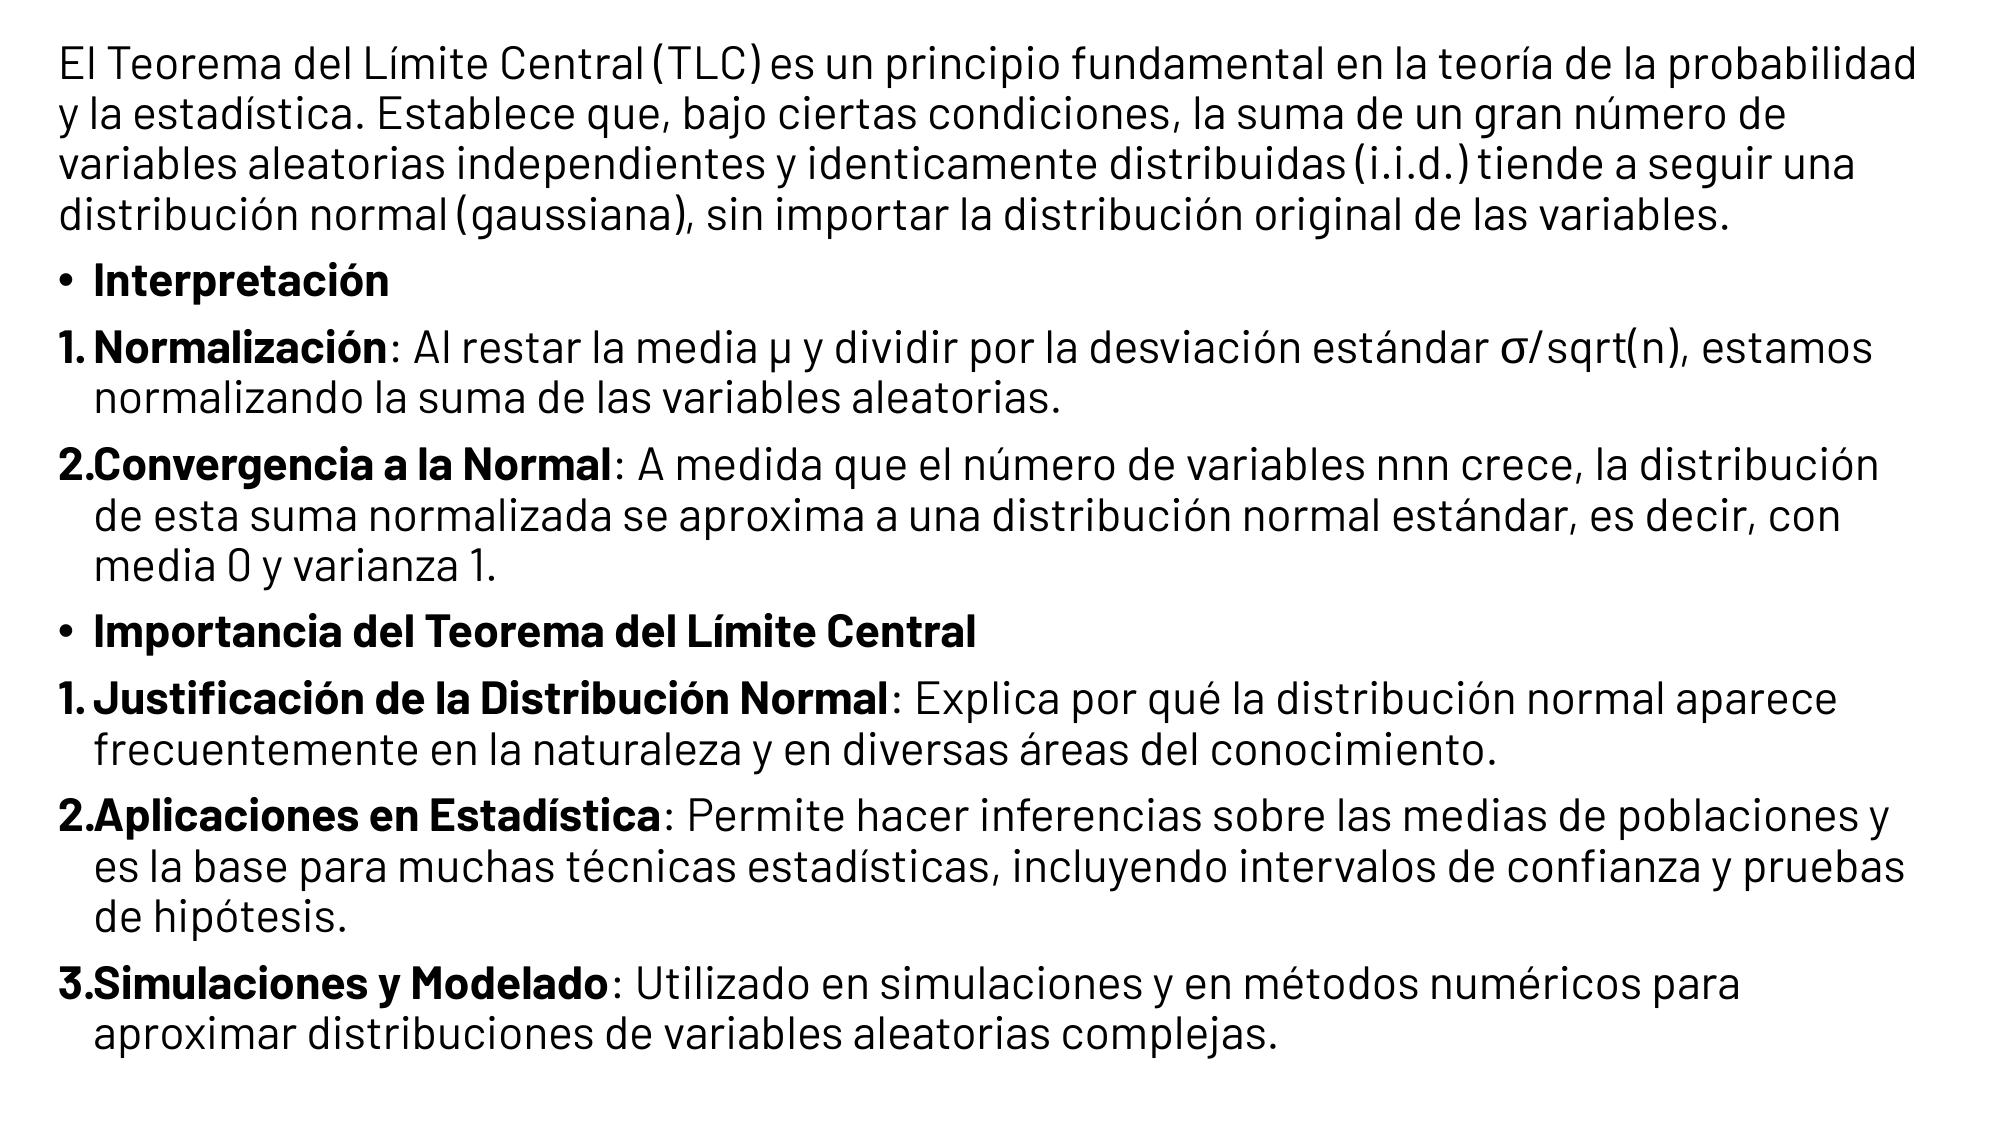

El Teorema del Límite Central (TLC) es un principio fundamental en la teoría de la probabilidad y la estadística. Establece que, bajo ciertas condiciones, la suma de un gran número de variables aleatorias independientes y identicamente distribuidas (i.i.d.) tiende a seguir una distribución normal (gaussiana), sin importar la distribución original de las variables.
Interpretación
Normalización: Al restar la media μ y dividir por la desviación estándar σ/sqrt(n)​, estamos normalizando la suma de las variables aleatorias.
Convergencia a la Normal: A medida que el número de variables nnn crece, la distribución de esta suma normalizada se aproxima a una distribución normal estándar, es decir, con media 0 y varianza 1.
Importancia del Teorema del Límite Central
Justificación de la Distribución Normal: Explica por qué la distribución normal aparece frecuentemente en la naturaleza y en diversas áreas del conocimiento.
Aplicaciones en Estadística: Permite hacer inferencias sobre las medias de poblaciones y es la base para muchas técnicas estadísticas, incluyendo intervalos de confianza y pruebas de hipótesis.
Simulaciones y Modelado: Utilizado en simulaciones y en métodos numéricos para aproximar distribuciones de variables aleatorias complejas.